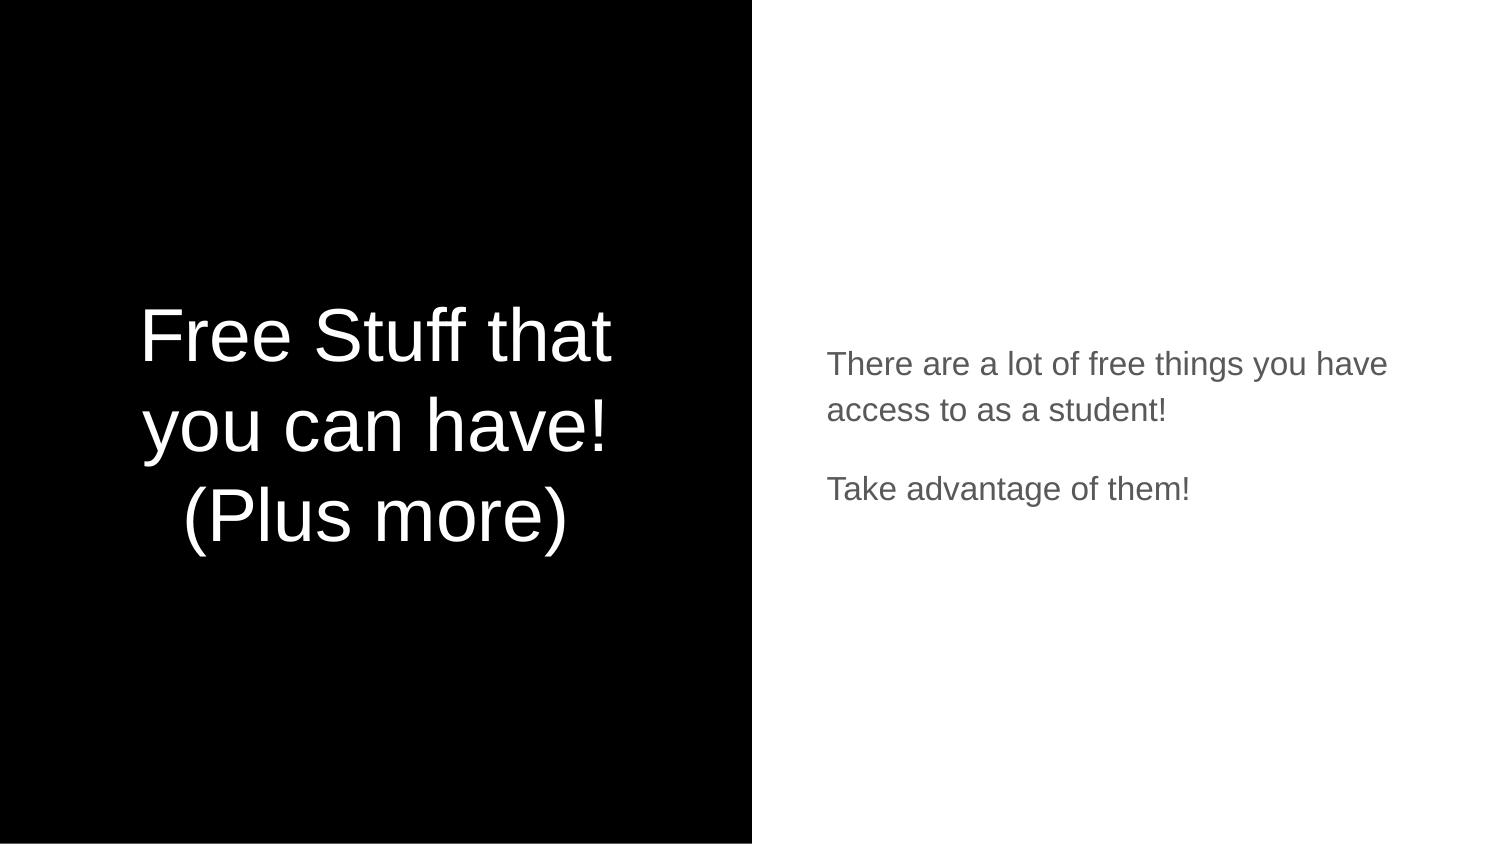

# Free Stuff that you can have! (Plus more)
There are a lot of free things you have access to as a student!
Take advantage of them!